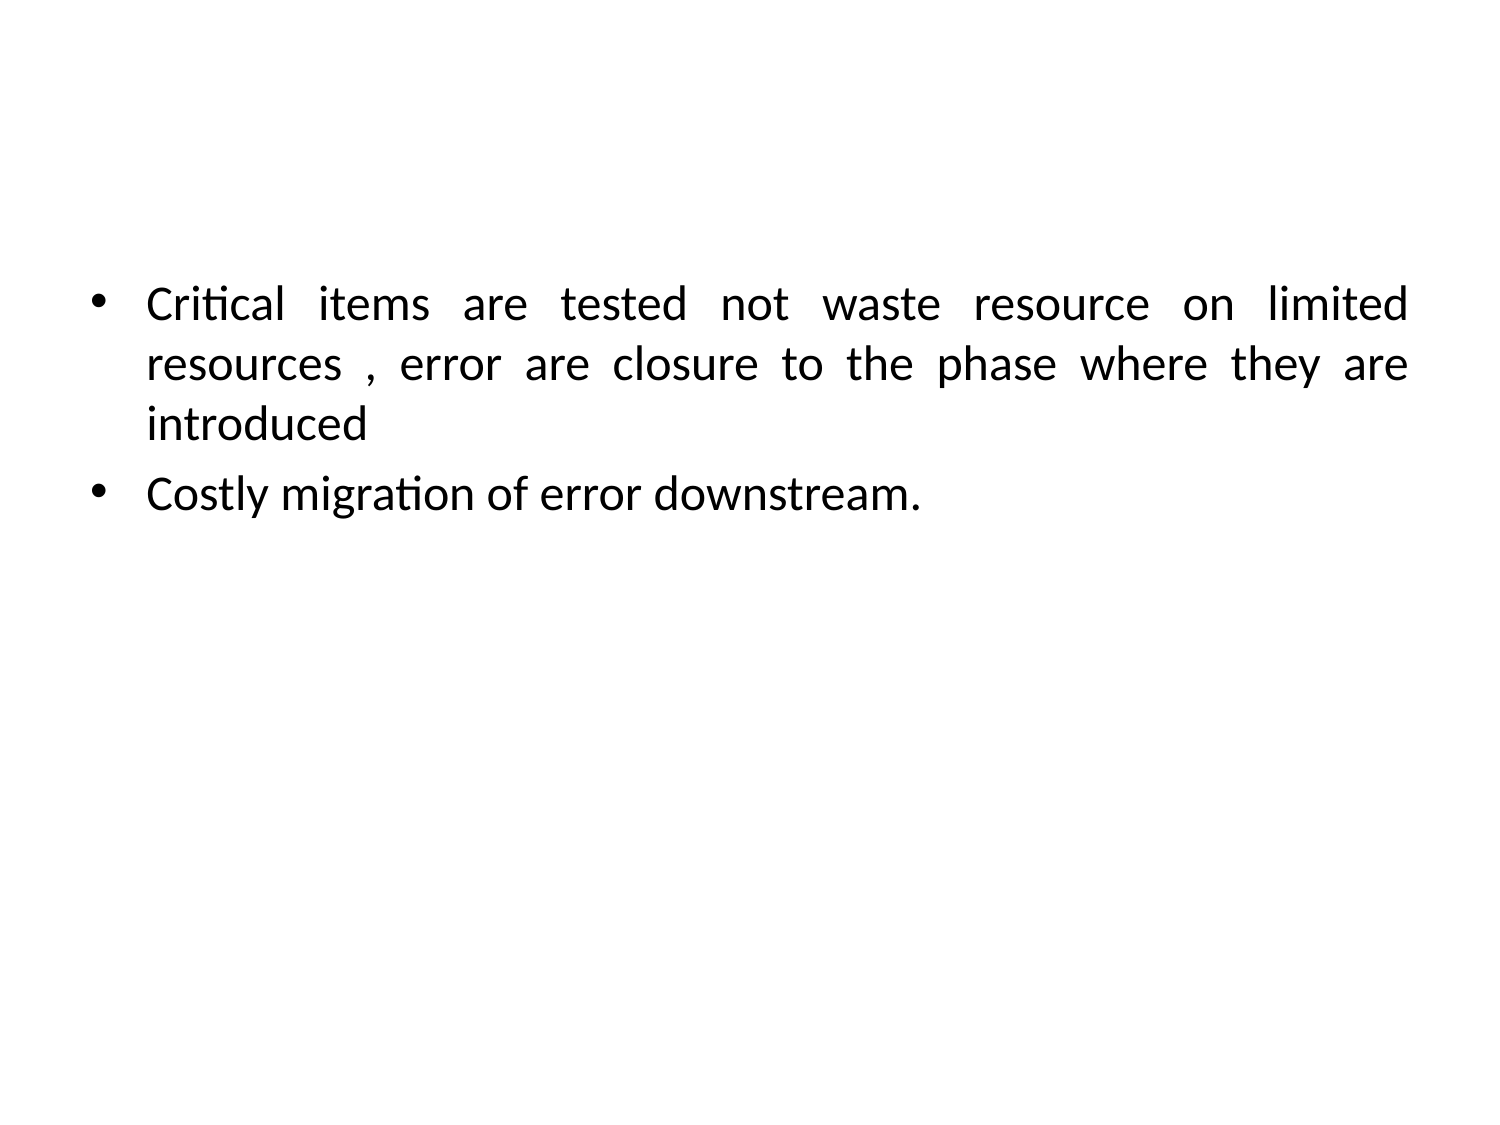

#
Critical items are tested not waste resource on limited resources , error are closure to the phase where they are introduced
Costly migration of error downstream.